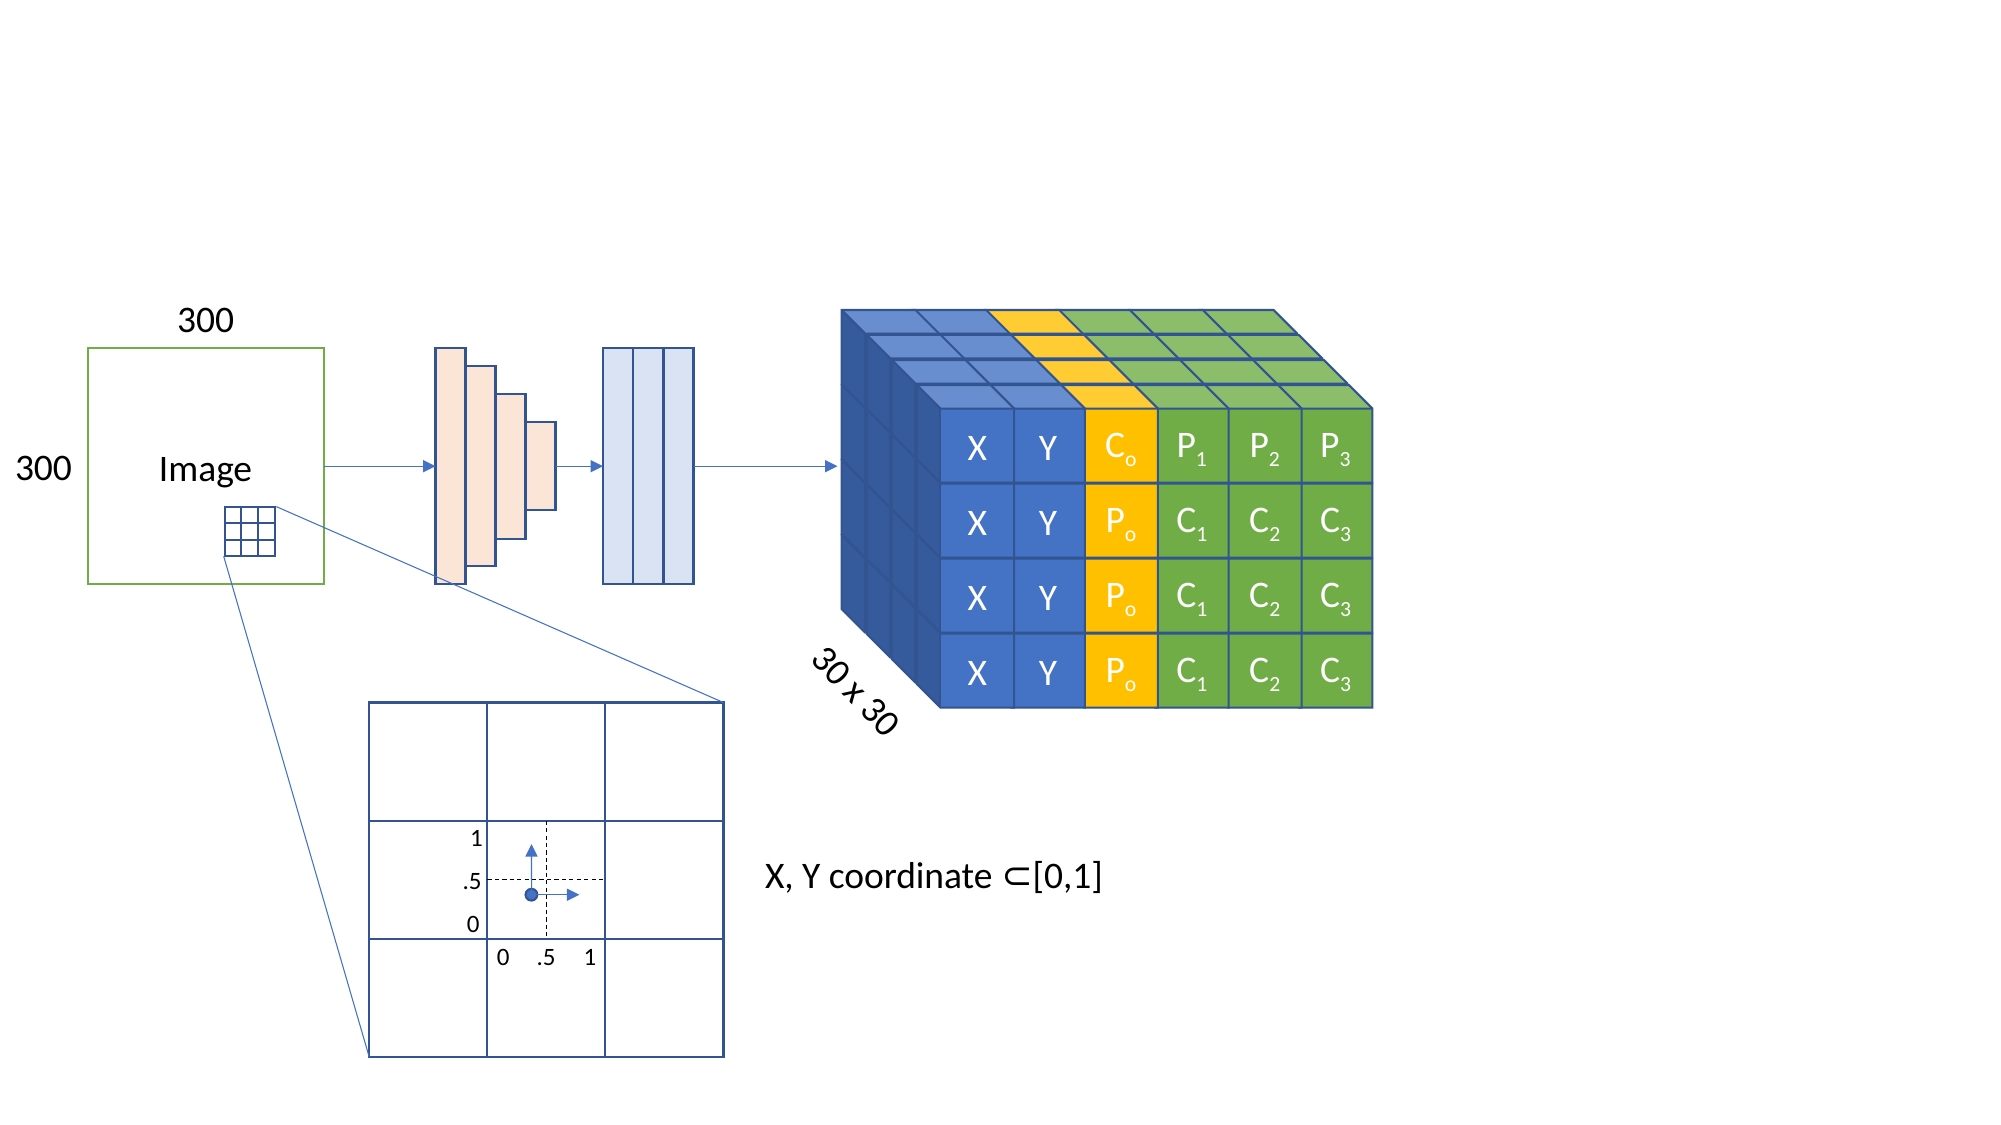

300
X
Y
Po
C1
C2
C3
X
Y
Po
C1
C2
C3
X
Y
Po
C1
C2
C3
X
Y
Co
P1
P2
P3
X
Y
Po
C1
C2
C3
X
Y
Po
C1
C2
C3
X
Y
Po
C1
C2
C3
X
Y
Po
C1
C2
C3
X
Y
Po
C1
C2
C3
X
Y
Po
C1
C2
C3
X
Y
Po
C1
C2
C3
X
Y
Po
C1
C2
C3
X
Y
Po
C1
C2
C3
X
Y
Po
C1
C2
C3
X
Y
Po
C1
C2
C3
X
Y
Po
C1
C2
C3
Image

300

30 x 30

1
X, Y coordinate ⊂[0,1]
.5

0
0
.5
1